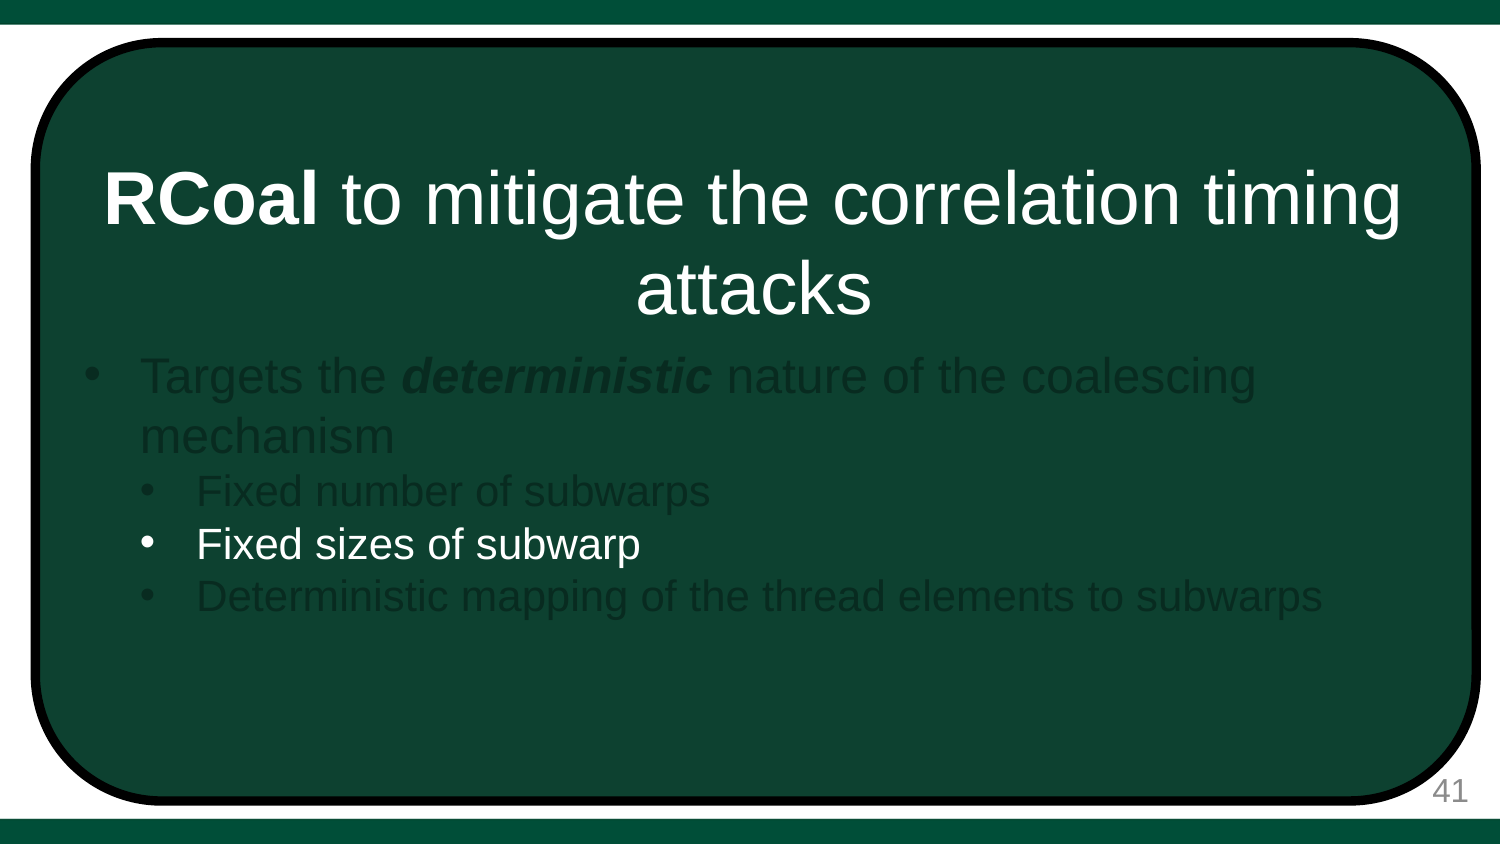

# FSS against FSS attack

Targets the deterministic nature of the coalescing mechanism
Fixed number of subwarps
Fixed sizes of subwarp
Deterministic mapping of the thread elements to subwarps
Attack possible when the attacker can figure out number of subwarps!
Coalescing still deterministic
RCoal to mitigate the correlation timing
attacks

41